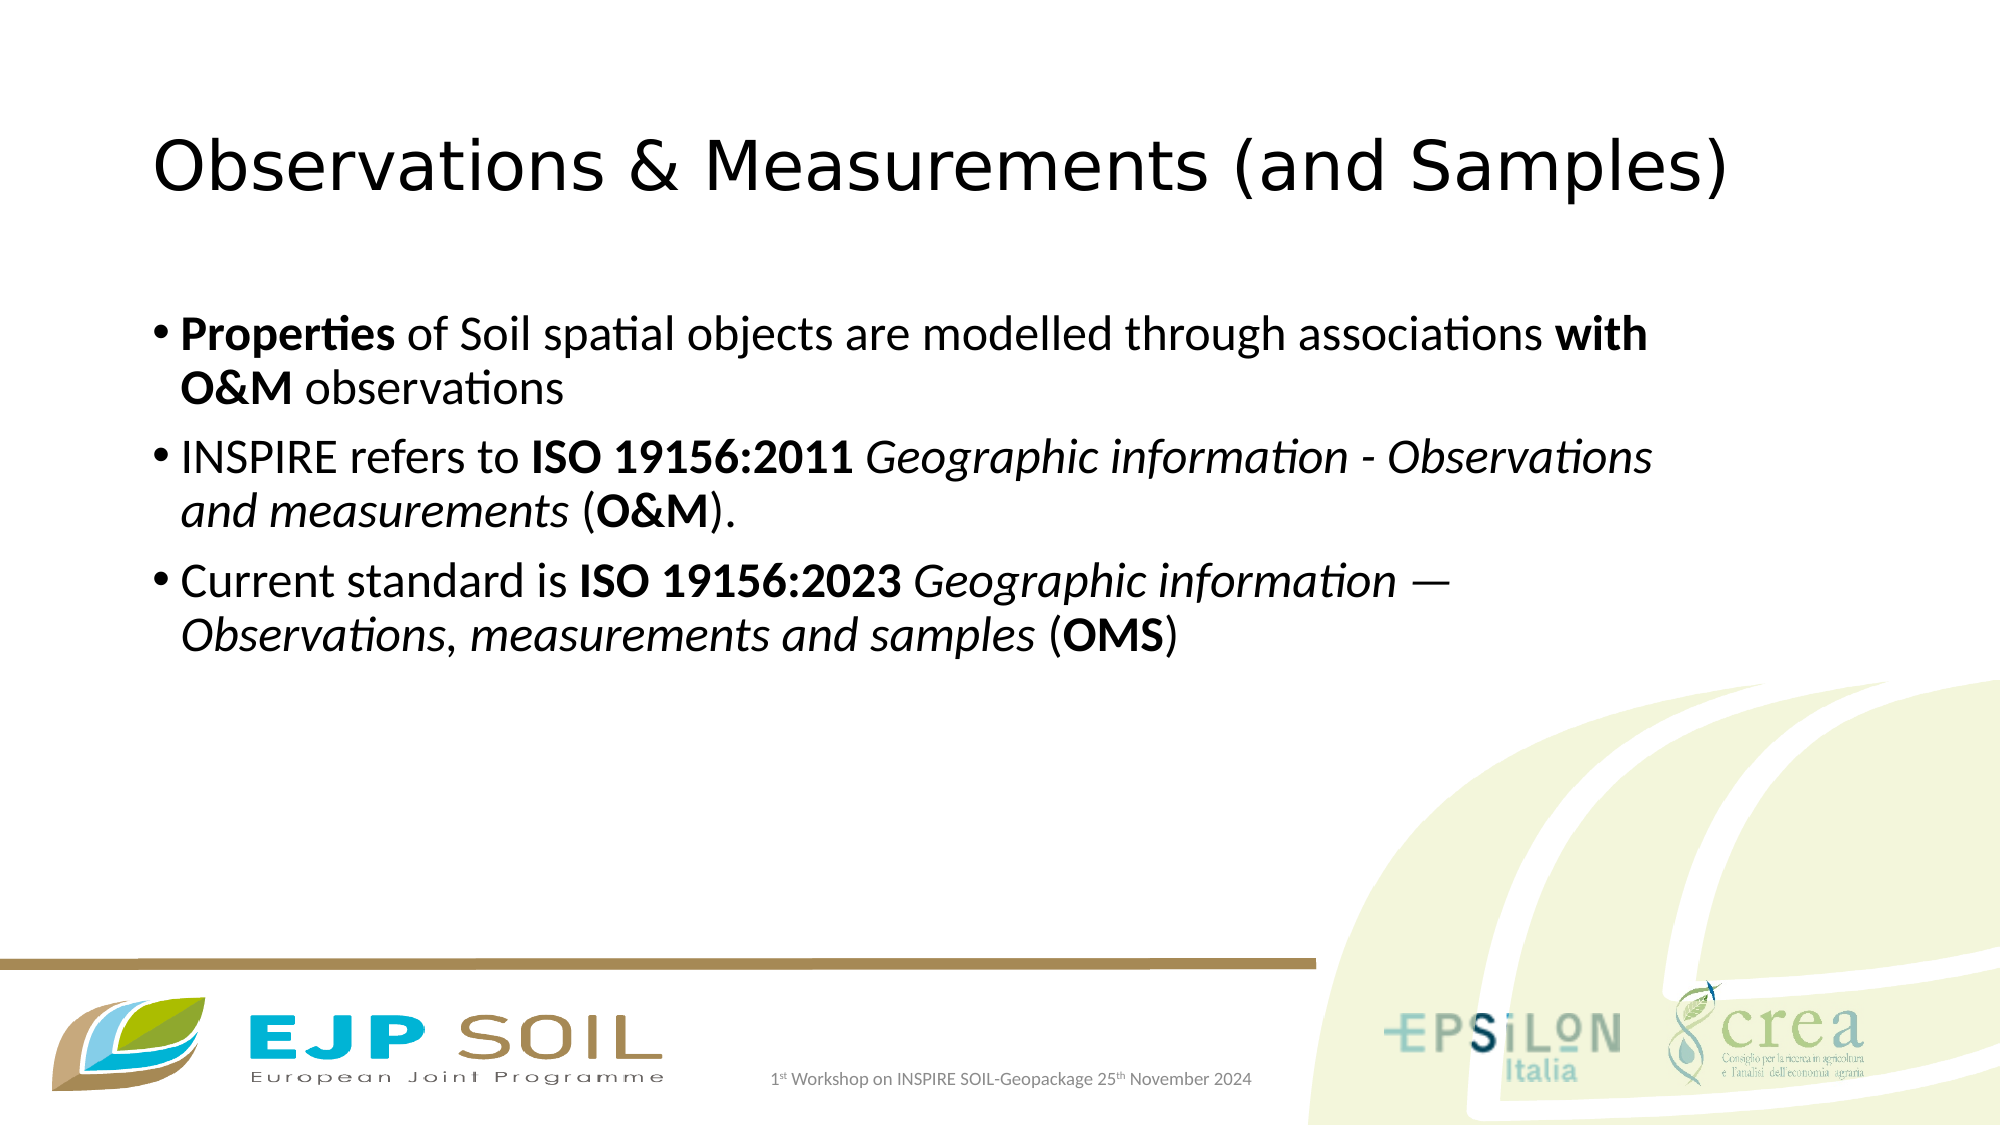

# Observations & Measurements (and Samples)
Properties of Soil spatial objects are modelled through associations with O&M observations
INSPIRE refers to ISO 19156:2011 Geographic information - Observations and measurements (O&M).
Current standard is ISO 19156:2023 Geographic information — Observations, measurements and samples (OMS)

1st Workshop on INSPIRE SOIL-Geopackage 25th November 2024